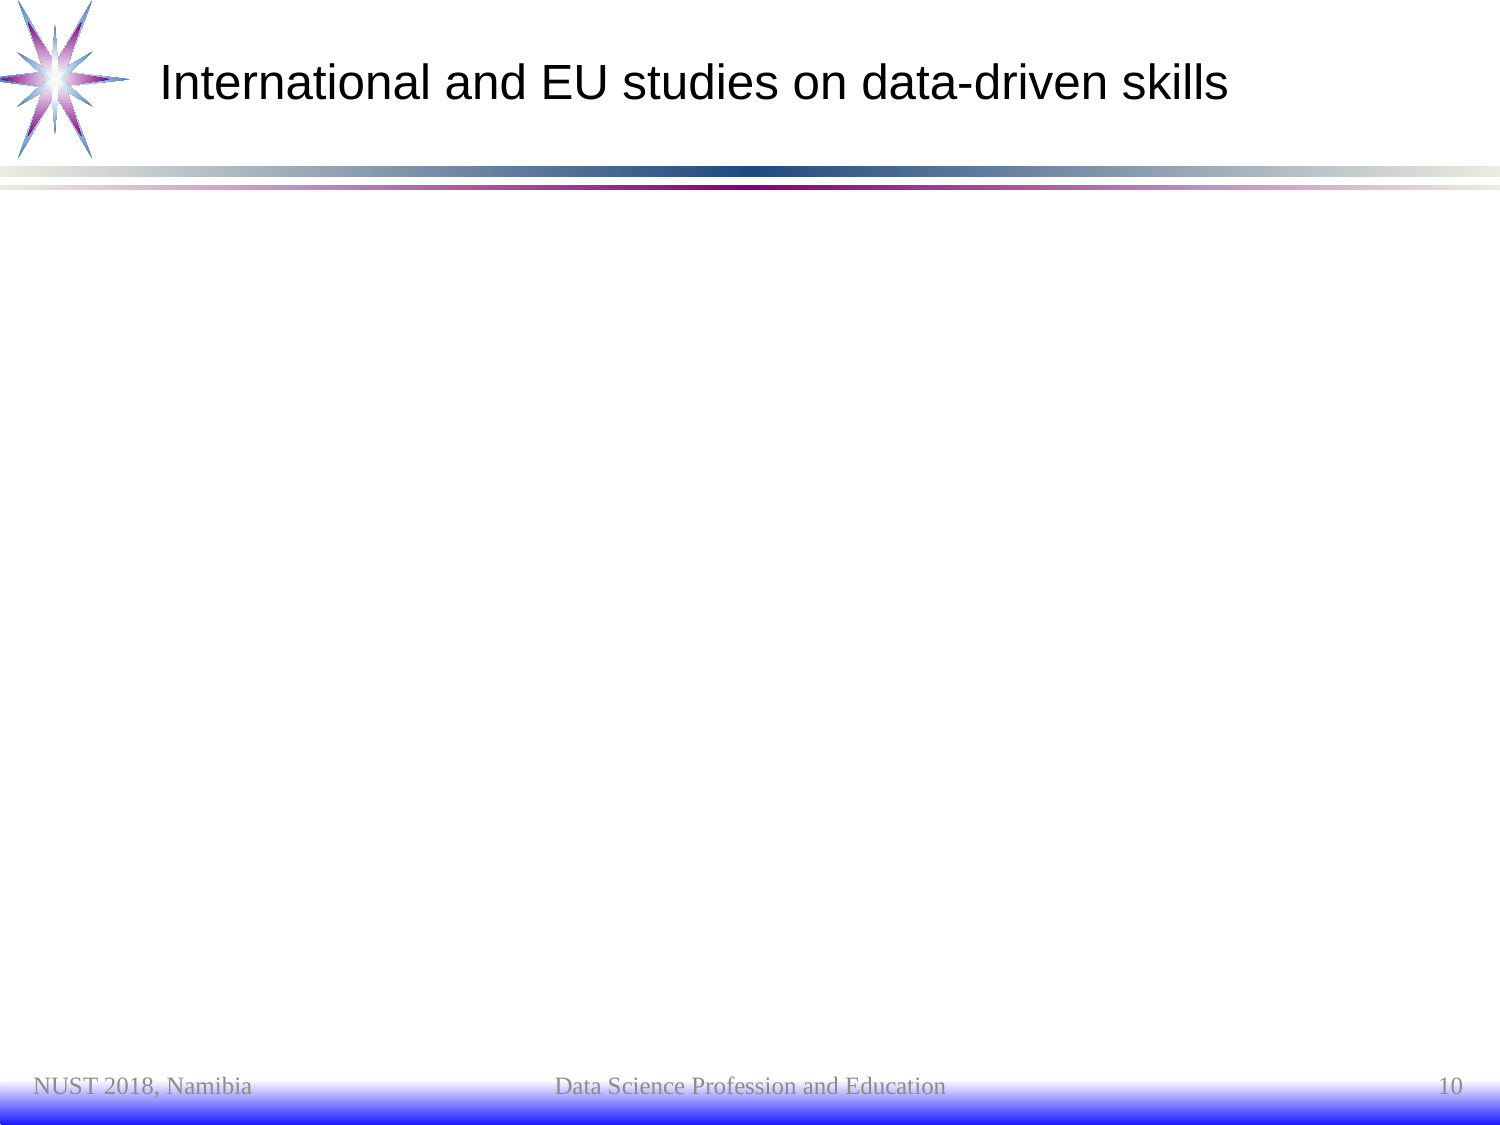

# International and EU studies on data-driven skills

NUST 2018, Namibia
Data Science Profession and Education
10